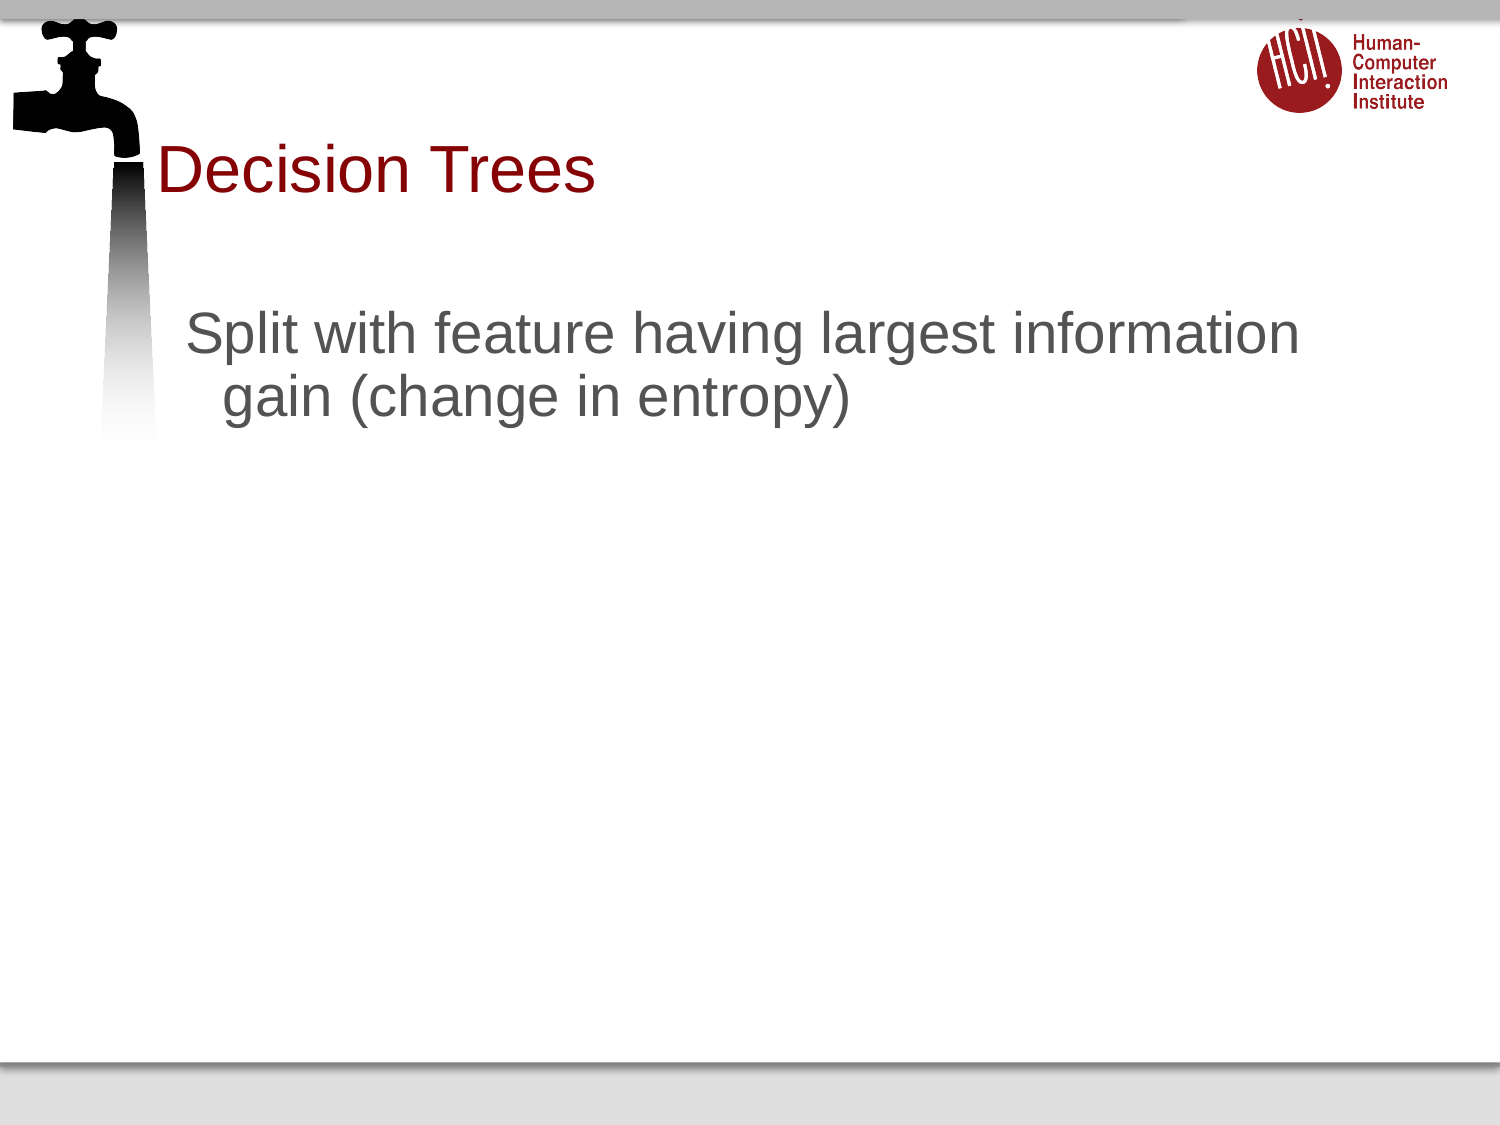

# Decision Trees
Split with feature having largest information gain (change in entropy)